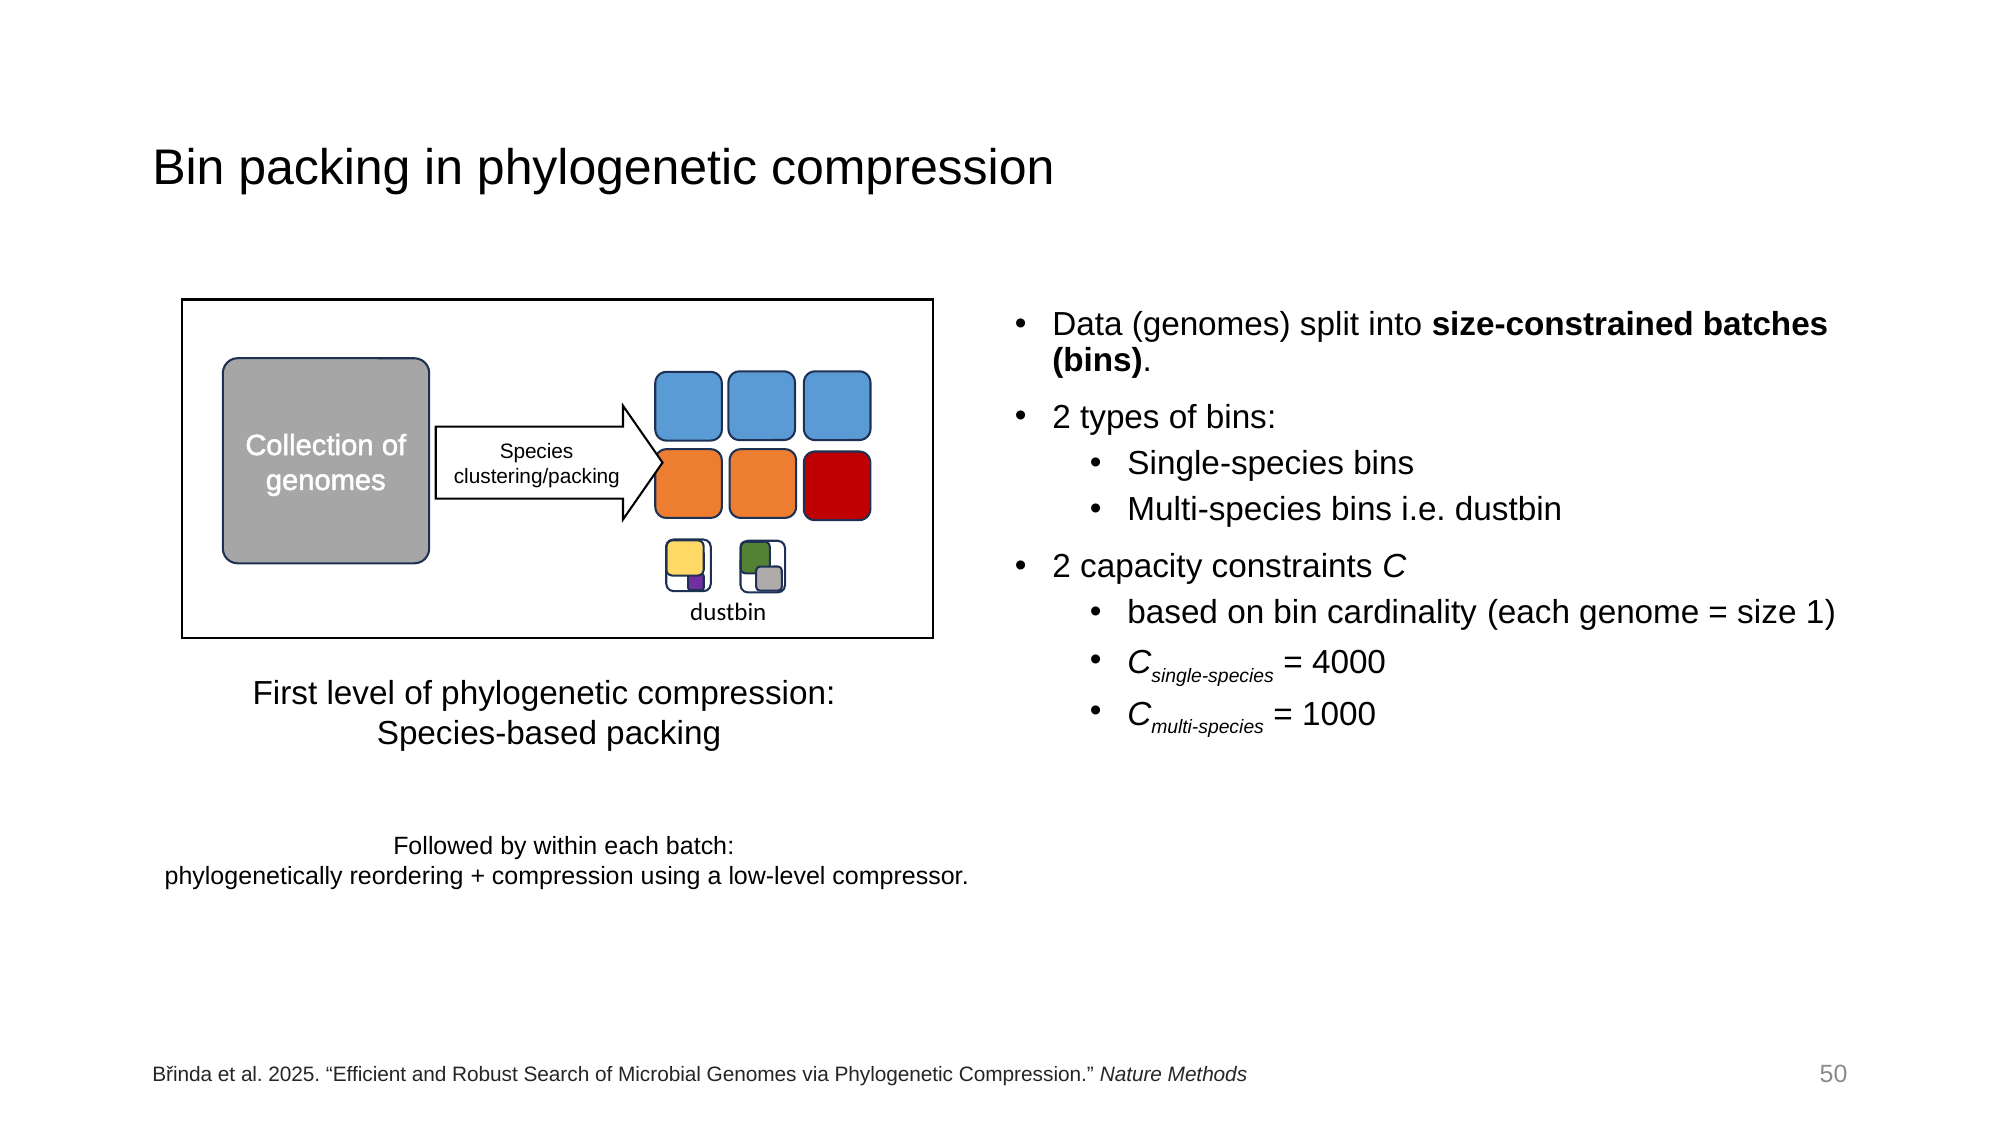

# Bin packing in phylogenetic compression

Collection of genomes

Species clustering/packing
Data (genomes) split into size-constrained batches (bins).
2 types of bins:
Single-species bins
Multi-species bins i.e. dustbin
2 capacity constraints C
based on bin cardinality (each genome = size 1)
Csingle-species = 4000
Cmulti-species = 1000
dustbin
First level of phylogenetic compression:
Species-based packing
Followed by within each batch:
phylogenetically reordering + compression using a low-level compressor.
Břinda et al. 2025. “Efficient and Robust Search of Microbial Genomes via Phylogenetic Compression.” Nature Methods
50